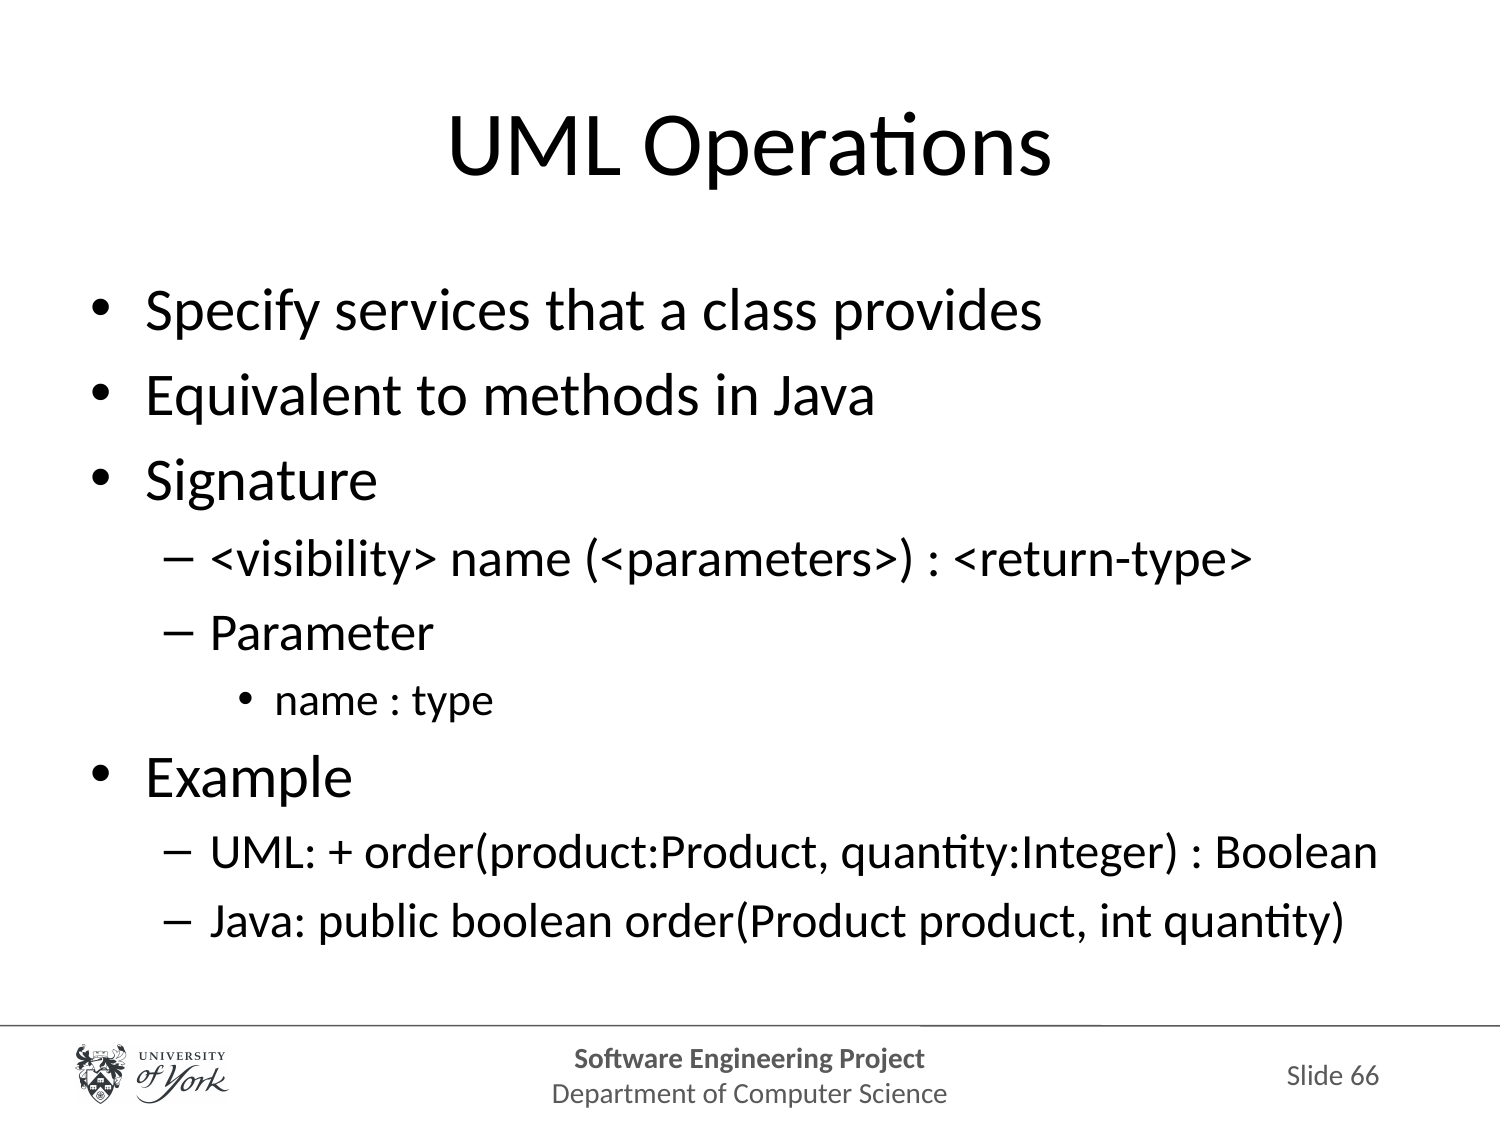

# UML Operations
Specify services that a class provides
Equivalent to methods in Java
Signature
<visibility> name (<parameters>) : <return-type>
Parameter
name : type
Example
UML: + order(product:Product, quantity:Integer) : Boolean
Java: public boolean order(Product product, int quantity)